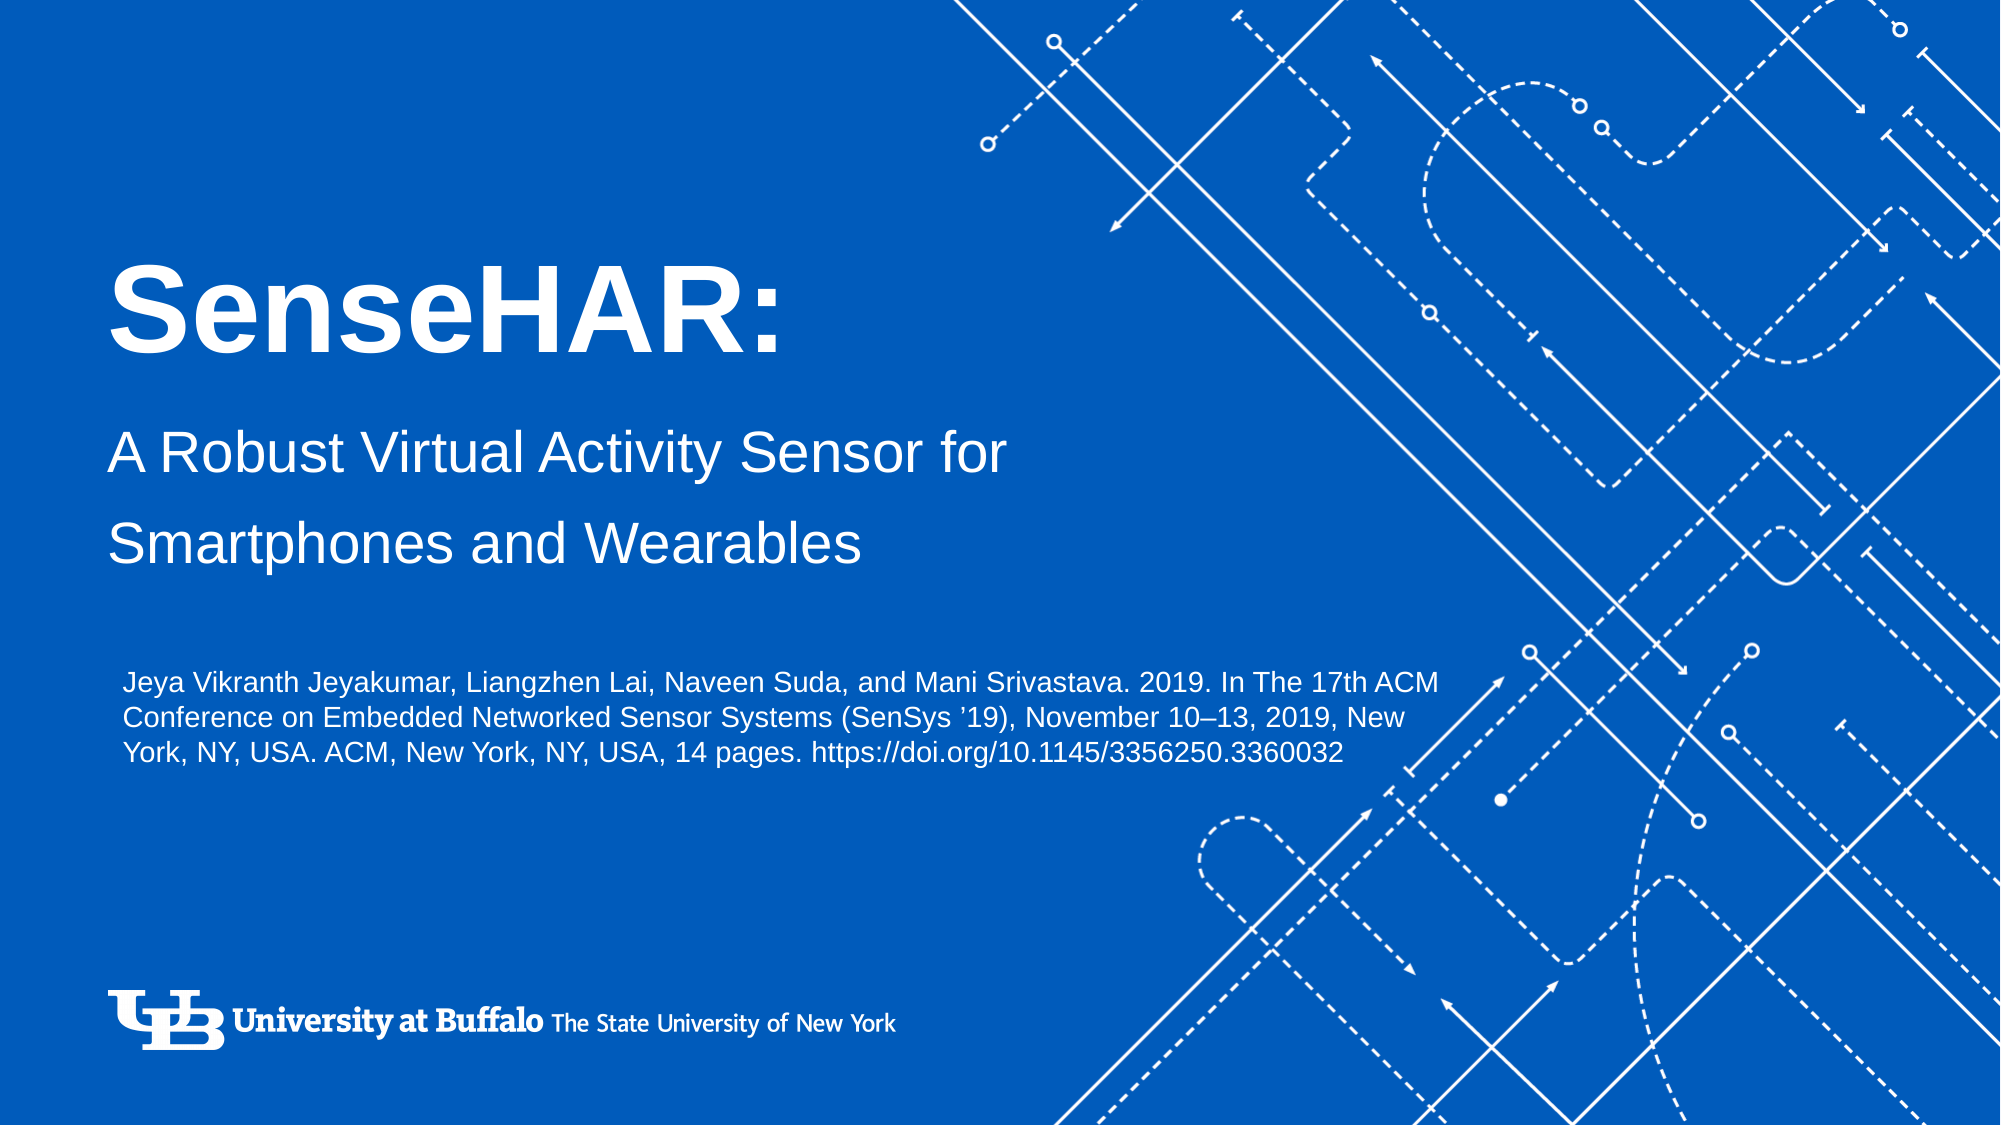

# SenseHAR:
A Robust Virtual Activity Sensor for Smartphones and Wearables
Jeya Vikranth Jeyakumar, Liangzhen Lai, Naveen Suda, and Mani Srivastava. 2019. In The 17th ACM Conference on Embedded Networked Sensor Systems (SenSys ’19), November 10–13, 2019, New York, NY, USA. ACM, New York, NY, USA, 14 pages. https://doi.org/10.1145/3356250.3360032